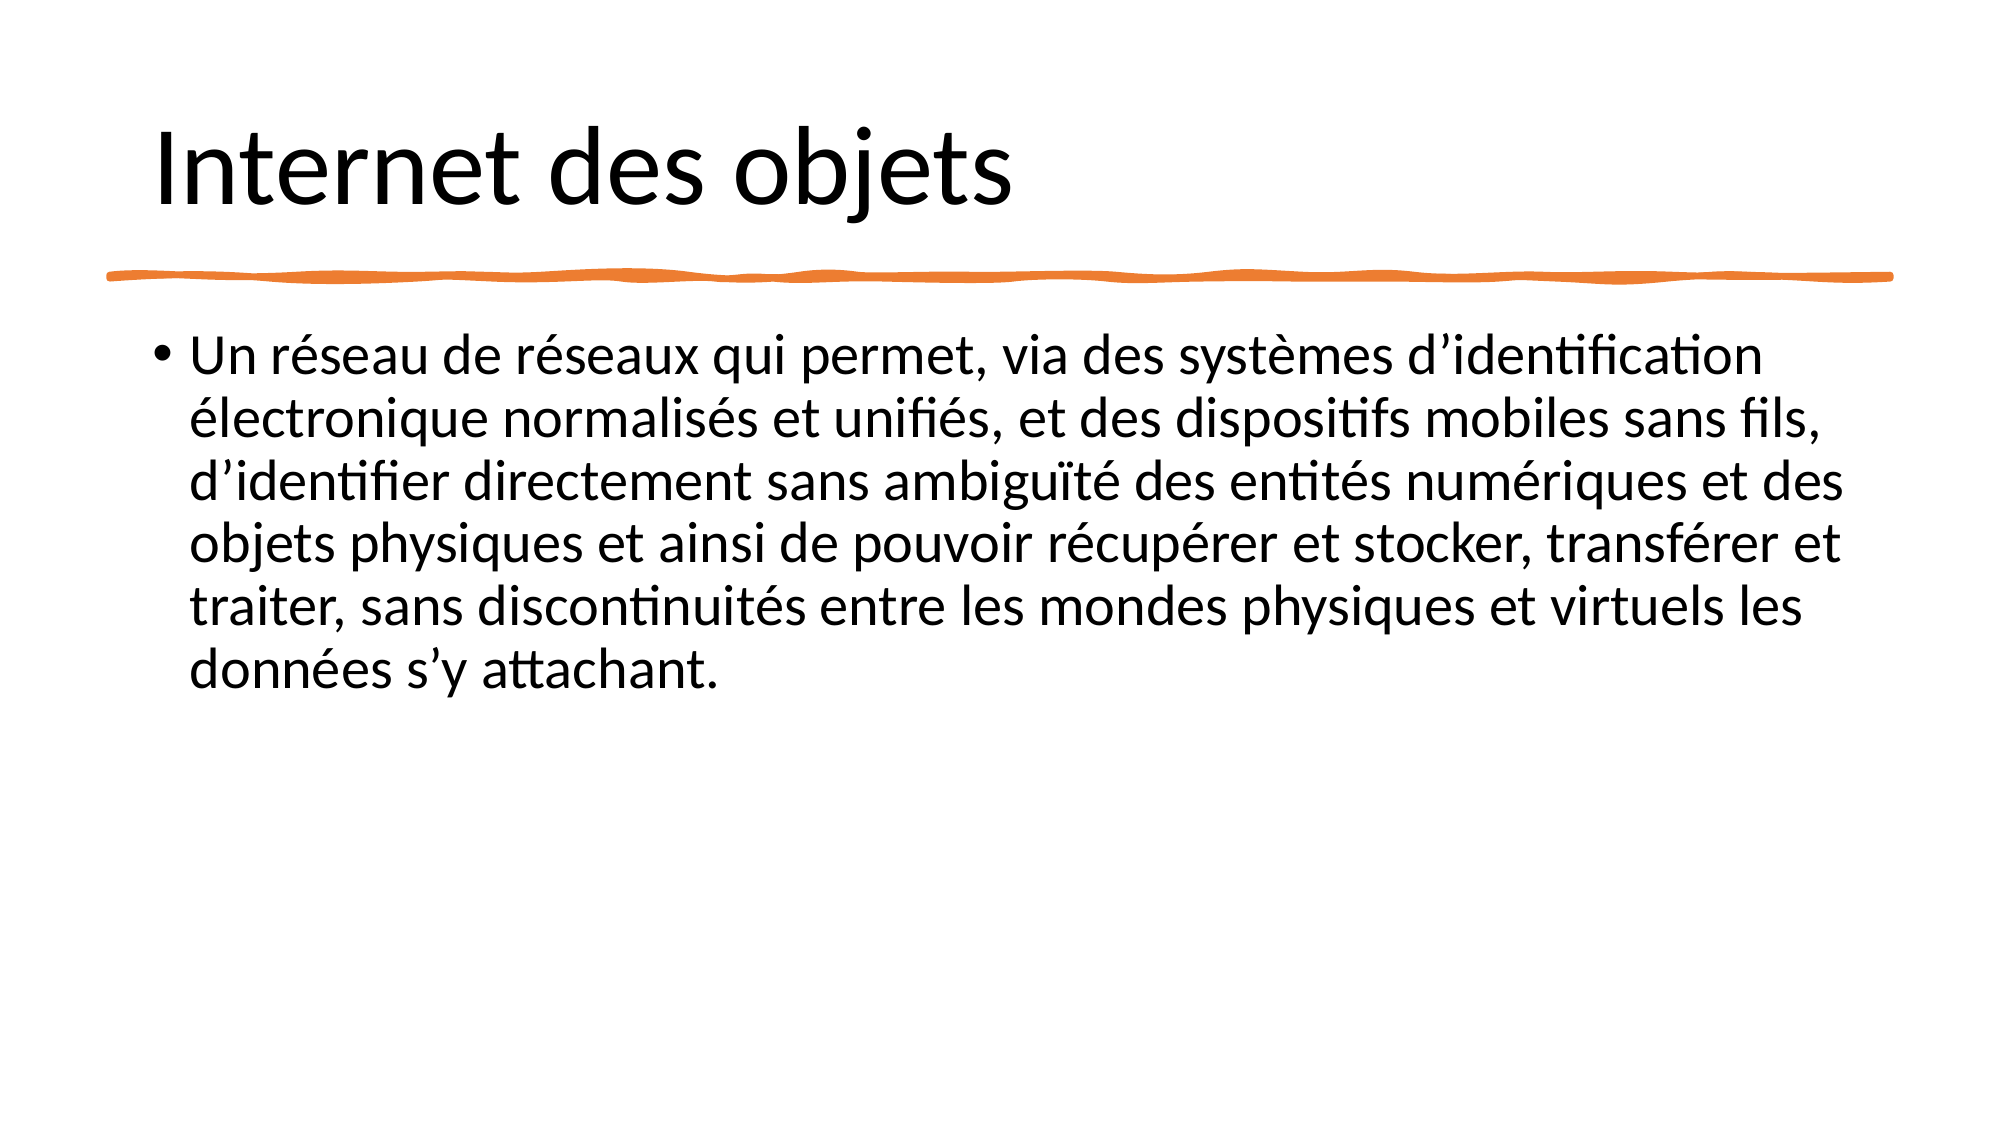

# Internet des objets

Un réseau de réseaux qui permet, via des systèmes d’identification électronique normalisés et unifiés, et des dispositifs mobiles sans fils, d’identifier directement sans ambiguïté des entités numériques et des objets physiques et ainsi de pouvoir récupérer et stocker, transférer et traiter, sans discontinuités entre les mondes physiques et virtuels les données s’y attachant.